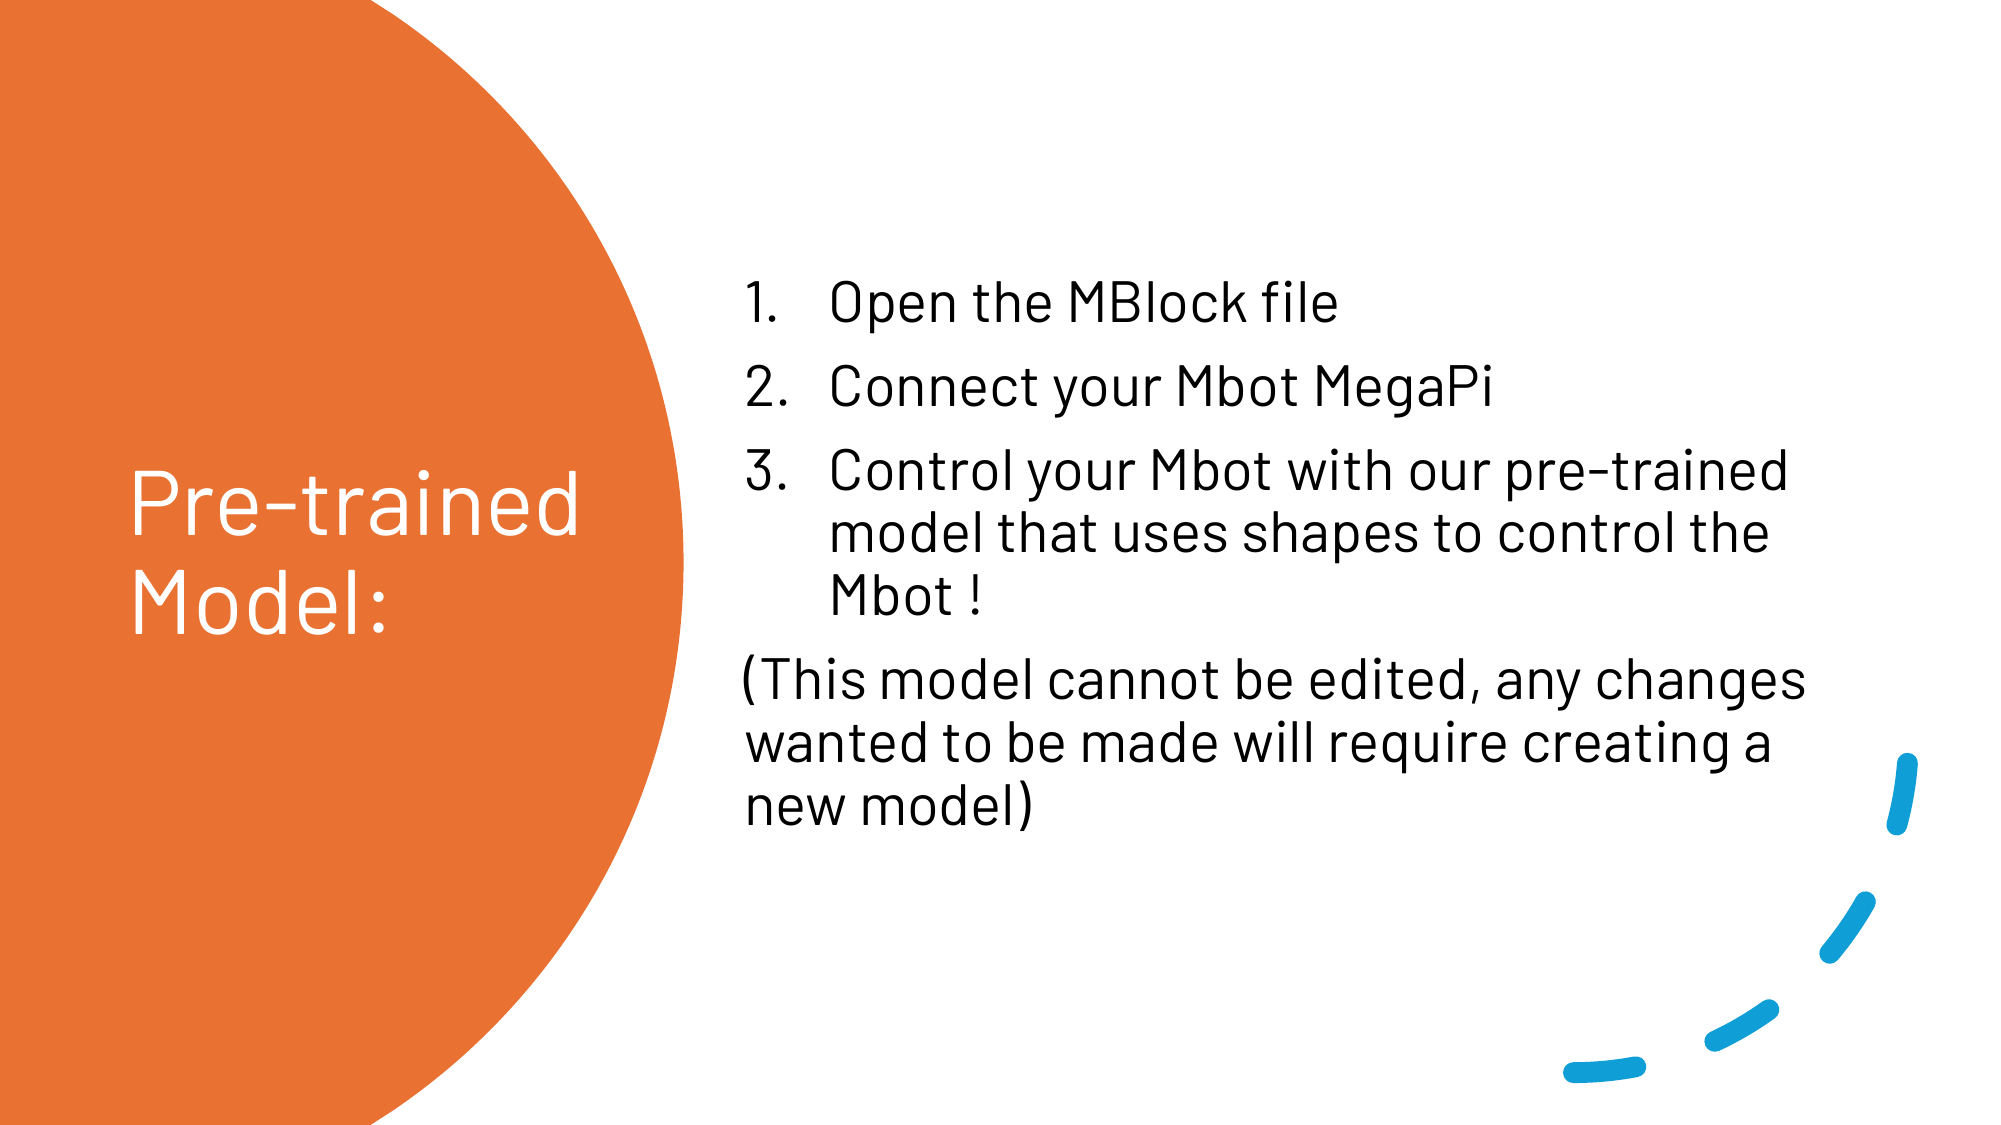

Open the MBlock file
Connect your Mbot MegaPi
Control your Mbot with our pre-trained model that uses shapes to control the Mbot !
(This model cannot be edited, any changes wanted to be made will require creating a new model)
# Pre-trained Model: